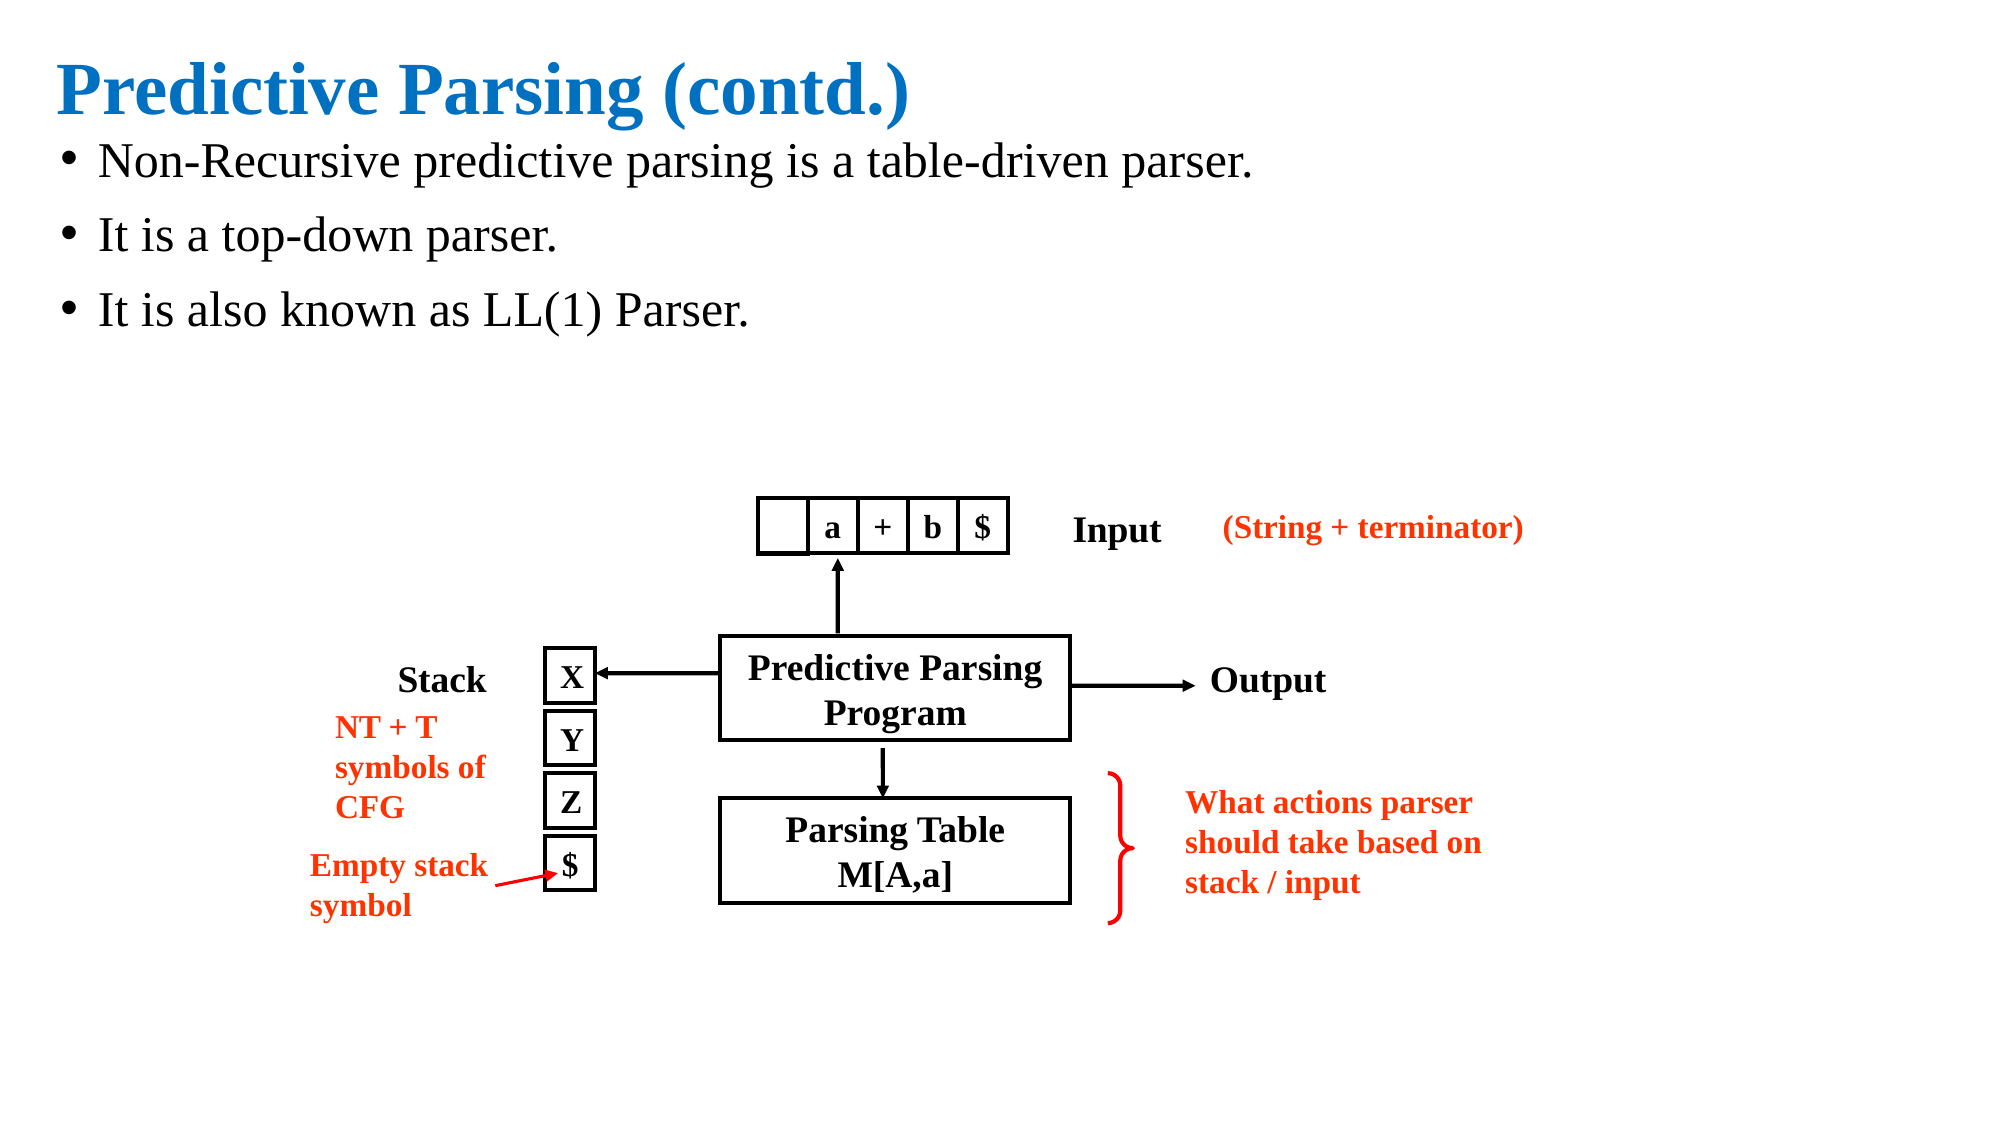

# Predictive Parsing (contd.)
Non-Recursive predictive parsing is a table-driven parser.
It is a top-down parser.
It is also known as LL(1) Parser.

a
+
b
$
Input
(String + terminator)

Predictive Parsing Program
Stack
X
Y
Z
$
Output

NT + T symbols of CFG

What actions parser should take based on stack / input
Parsing Table M[A,a]

Empty stack symbol